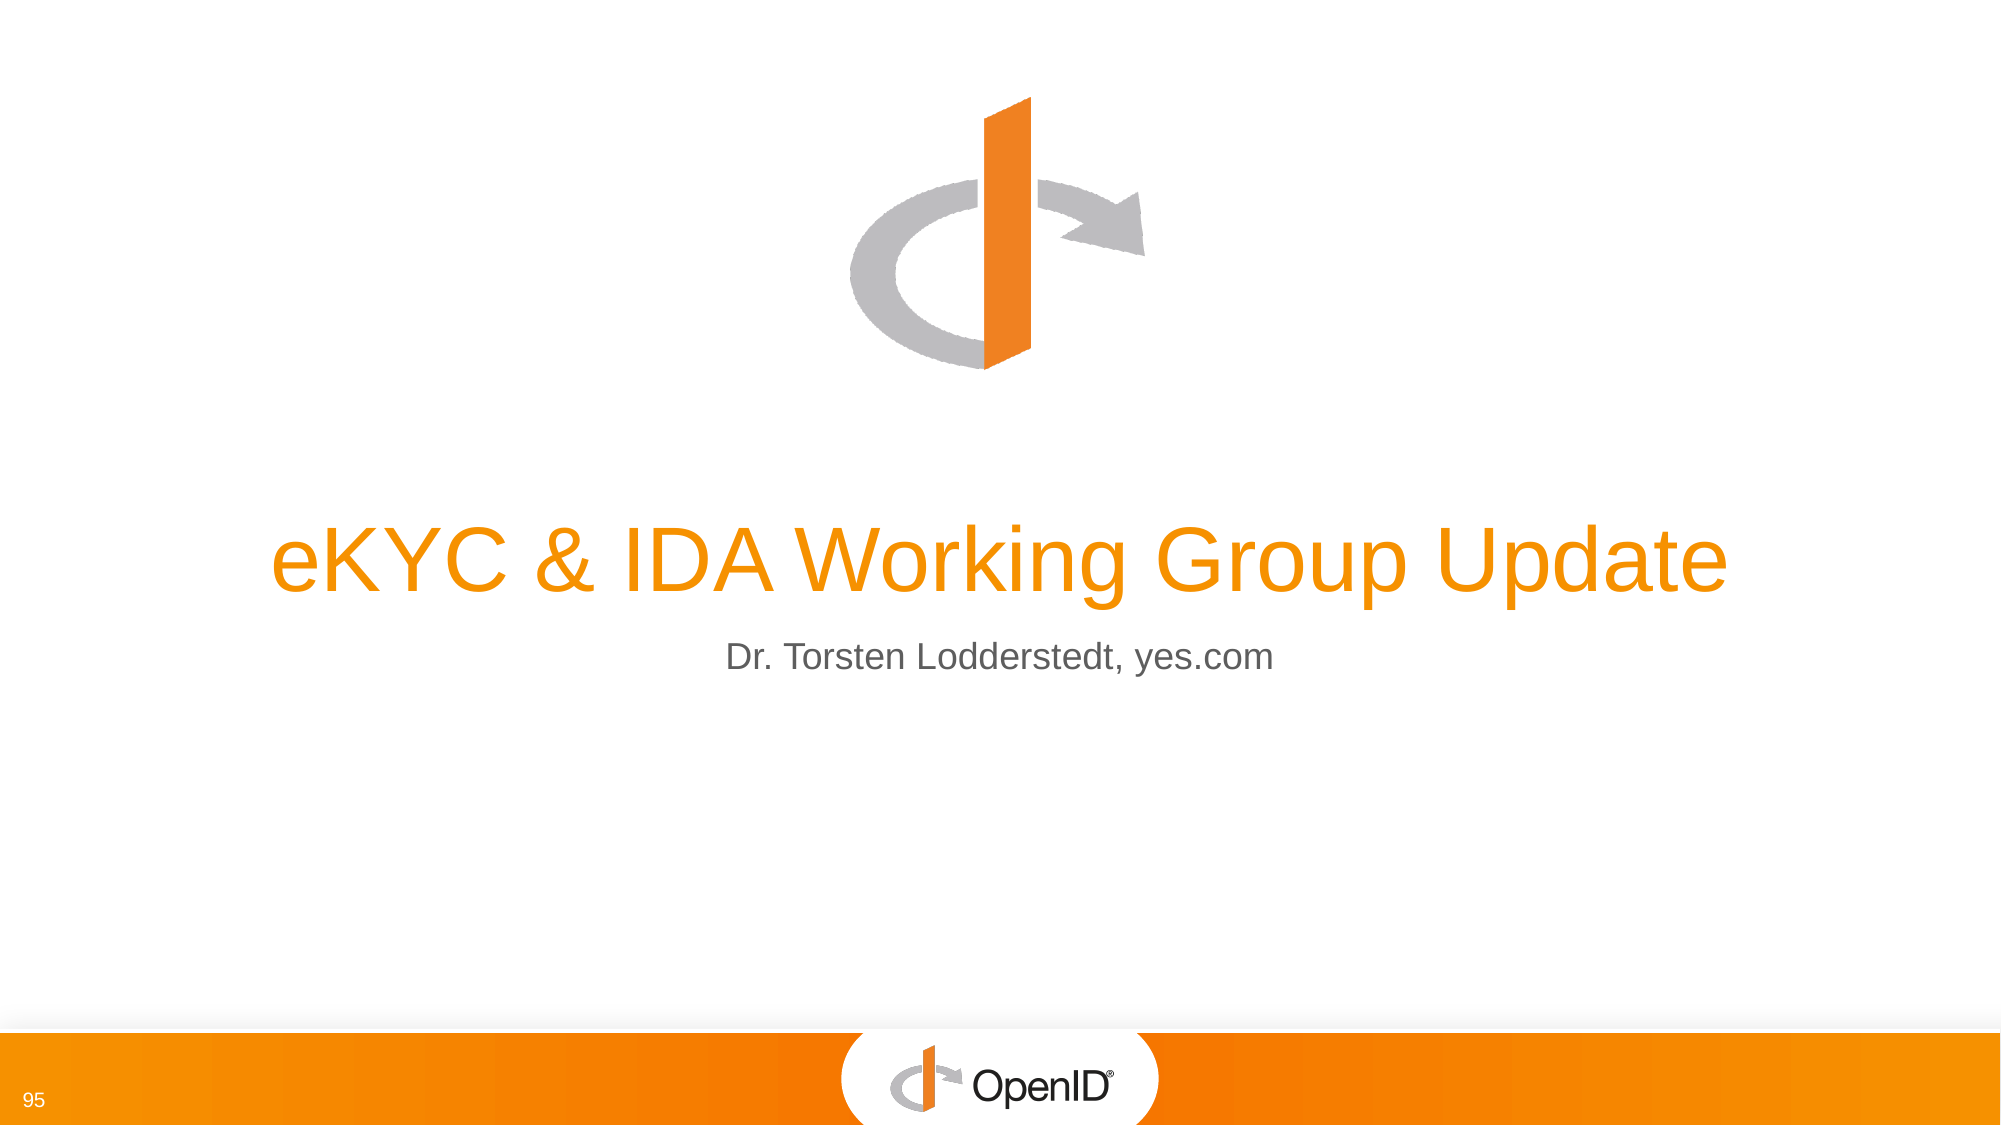

eKYC & IDA Working Group Update
Dr. Torsten Lodderstedt, yes.com